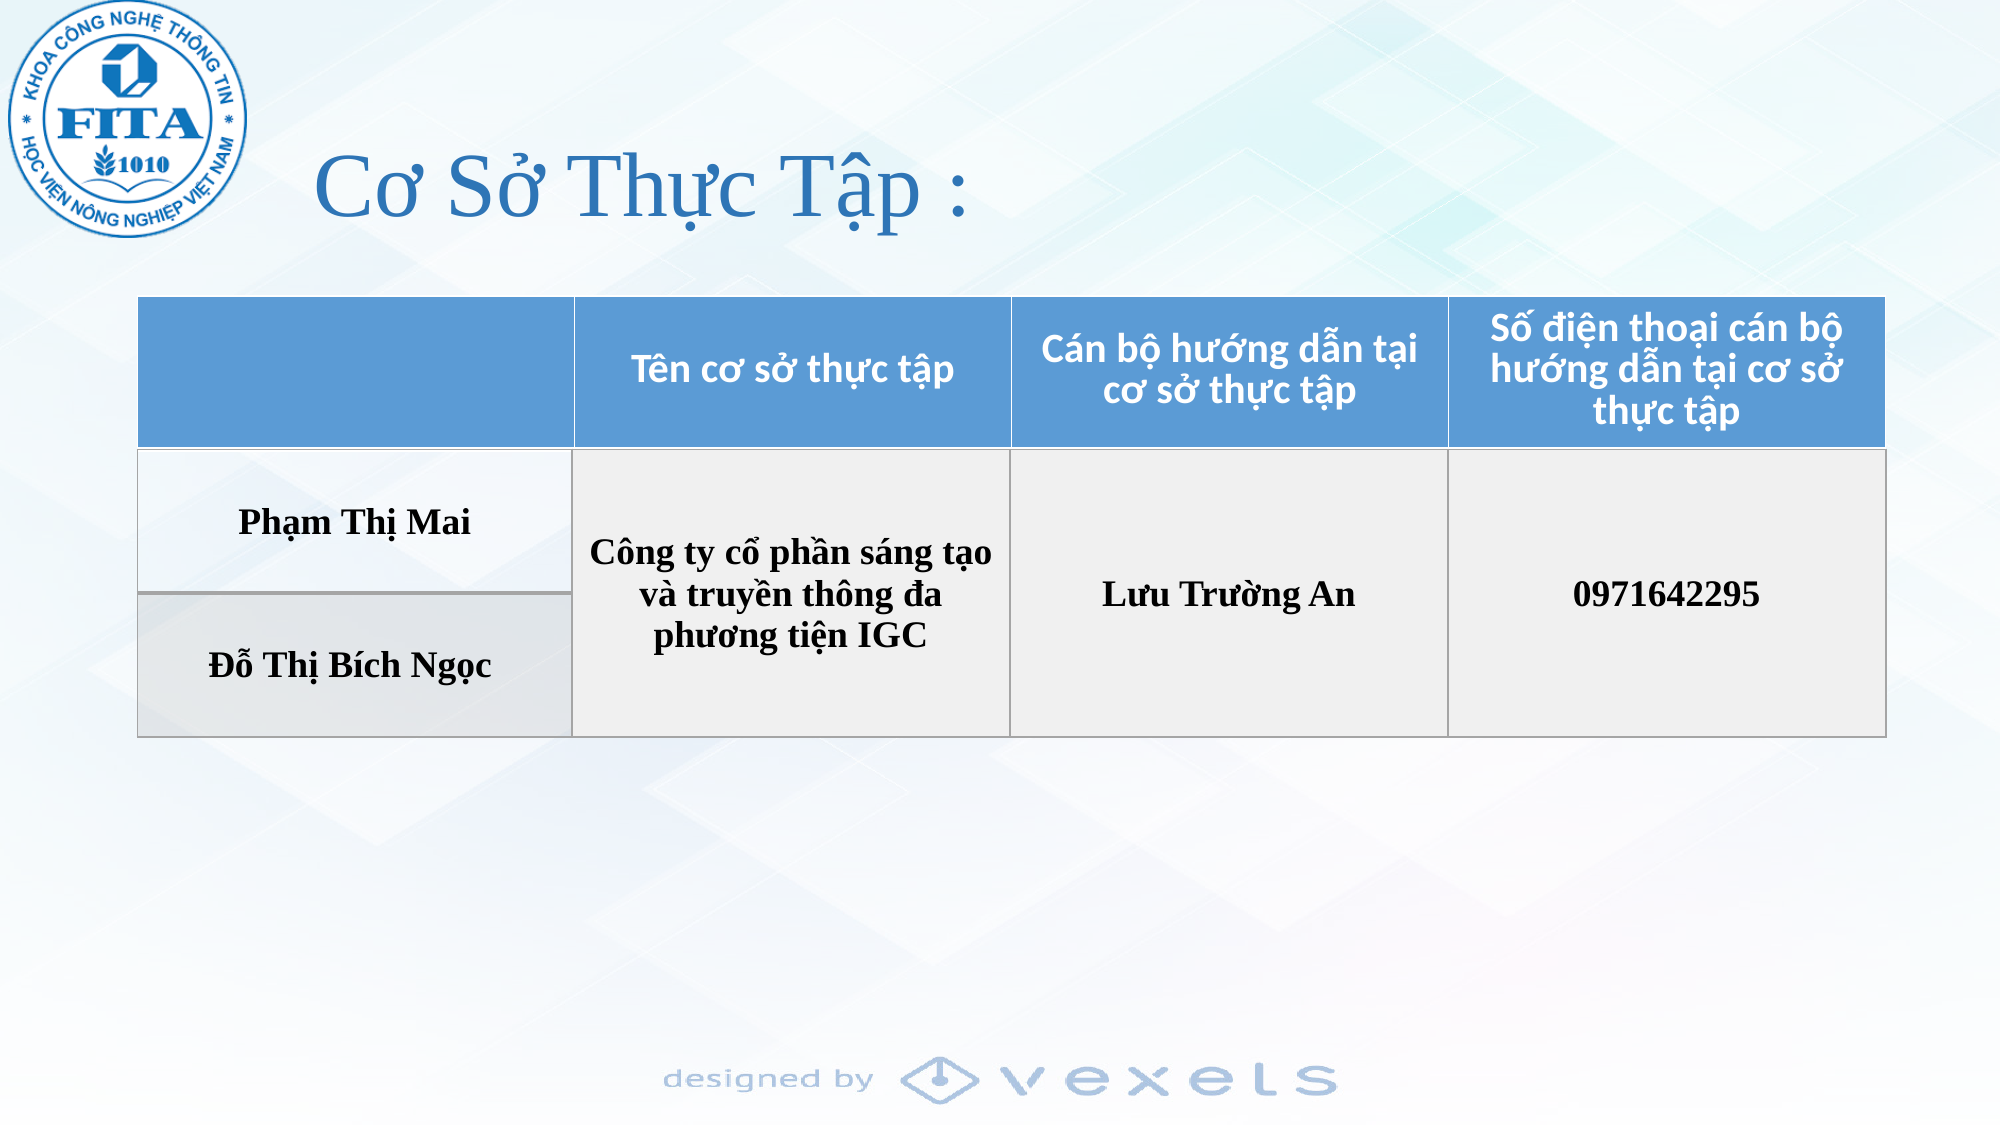

# Cơ Sở Thực Tập :
|  | Tên cơ sở thực tập | Cán bộ hướng dẫn tại cơ sở thực tập | Số điện thoại cán bộ hướng dẫn tại cơ sở thực tập |
| --- | --- | --- | --- |
| Phạm Thị Mai |
| --- |
| Đỗ Thị Bích Ngọc |
| Công ty cổ phần sáng tạo và truyền thông đa phương tiện IGC | Lưu Trường An | 0971642295 |
| --- | --- | --- |